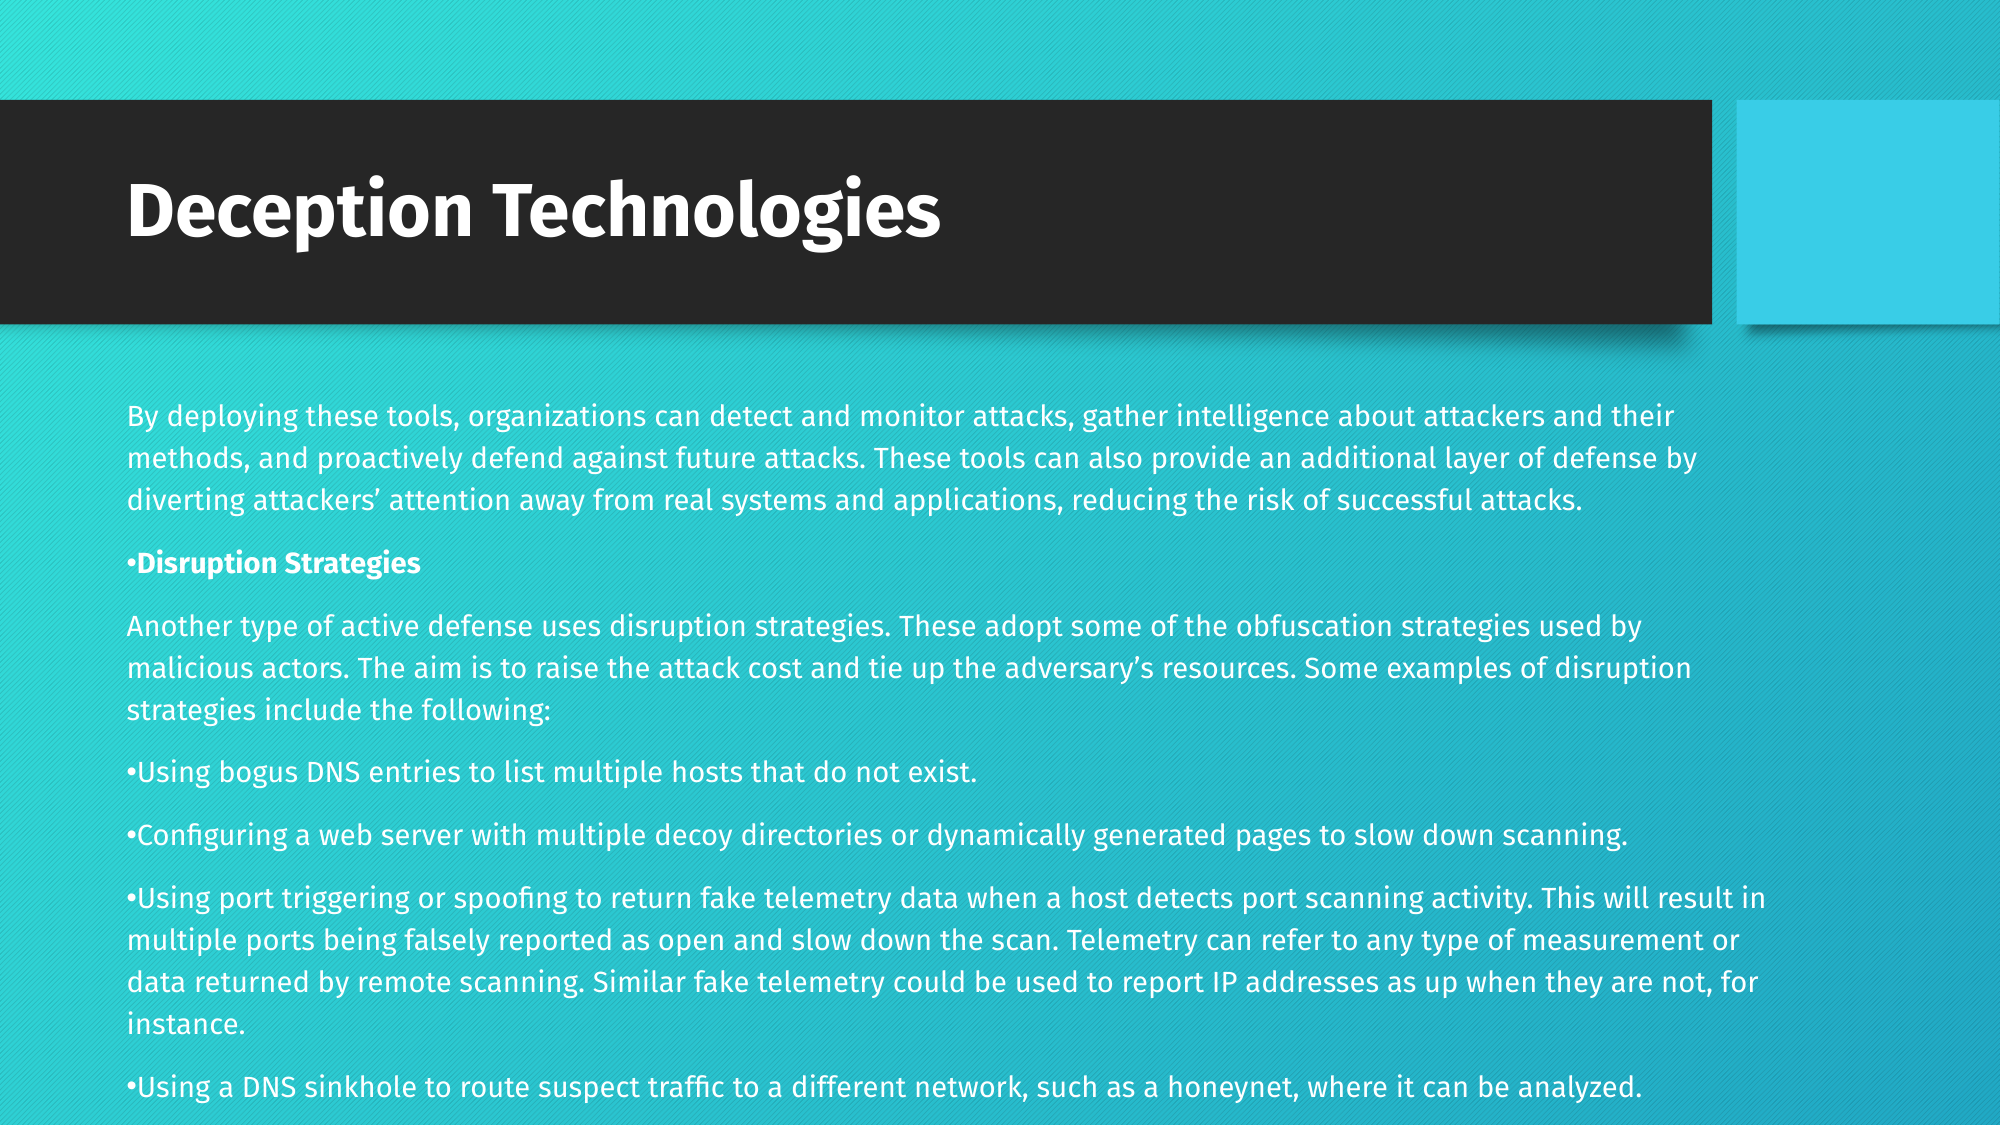

# Deception Technologies
By deploying these tools, organizations can detect and monitor attacks, gather intelligence about attackers and their methods, and proactively defend against future attacks. These tools can also provide an additional layer of defense by diverting attackers’ attention away from real systems and applications, reducing the risk of successful attacks.
Disruption Strategies
Another type of active defense uses disruption strategies. These adopt some of the obfuscation strategies used by malicious actors. The aim is to raise the attack cost and tie up the adversary’s resources. Some examples of disruption strategies include the following:
Using bogus DNS entries to list multiple hosts that do not exist.
Configuring a web server with multiple decoy directories or dynamically generated pages to slow down scanning.
Using port triggering or spoofing to return fake telemetry data when a host detects port scanning activity. This will result in multiple ports being falsely reported as open and slow down the scan. Telemetry can refer to any type of measurement or data returned by remote scanning. Similar fake telemetry could be used to report IP addresses as up when they are not, for instance.
Using a DNS sinkhole to route suspect traffic to a different network, such as a honeynet, where it can be analyzed.